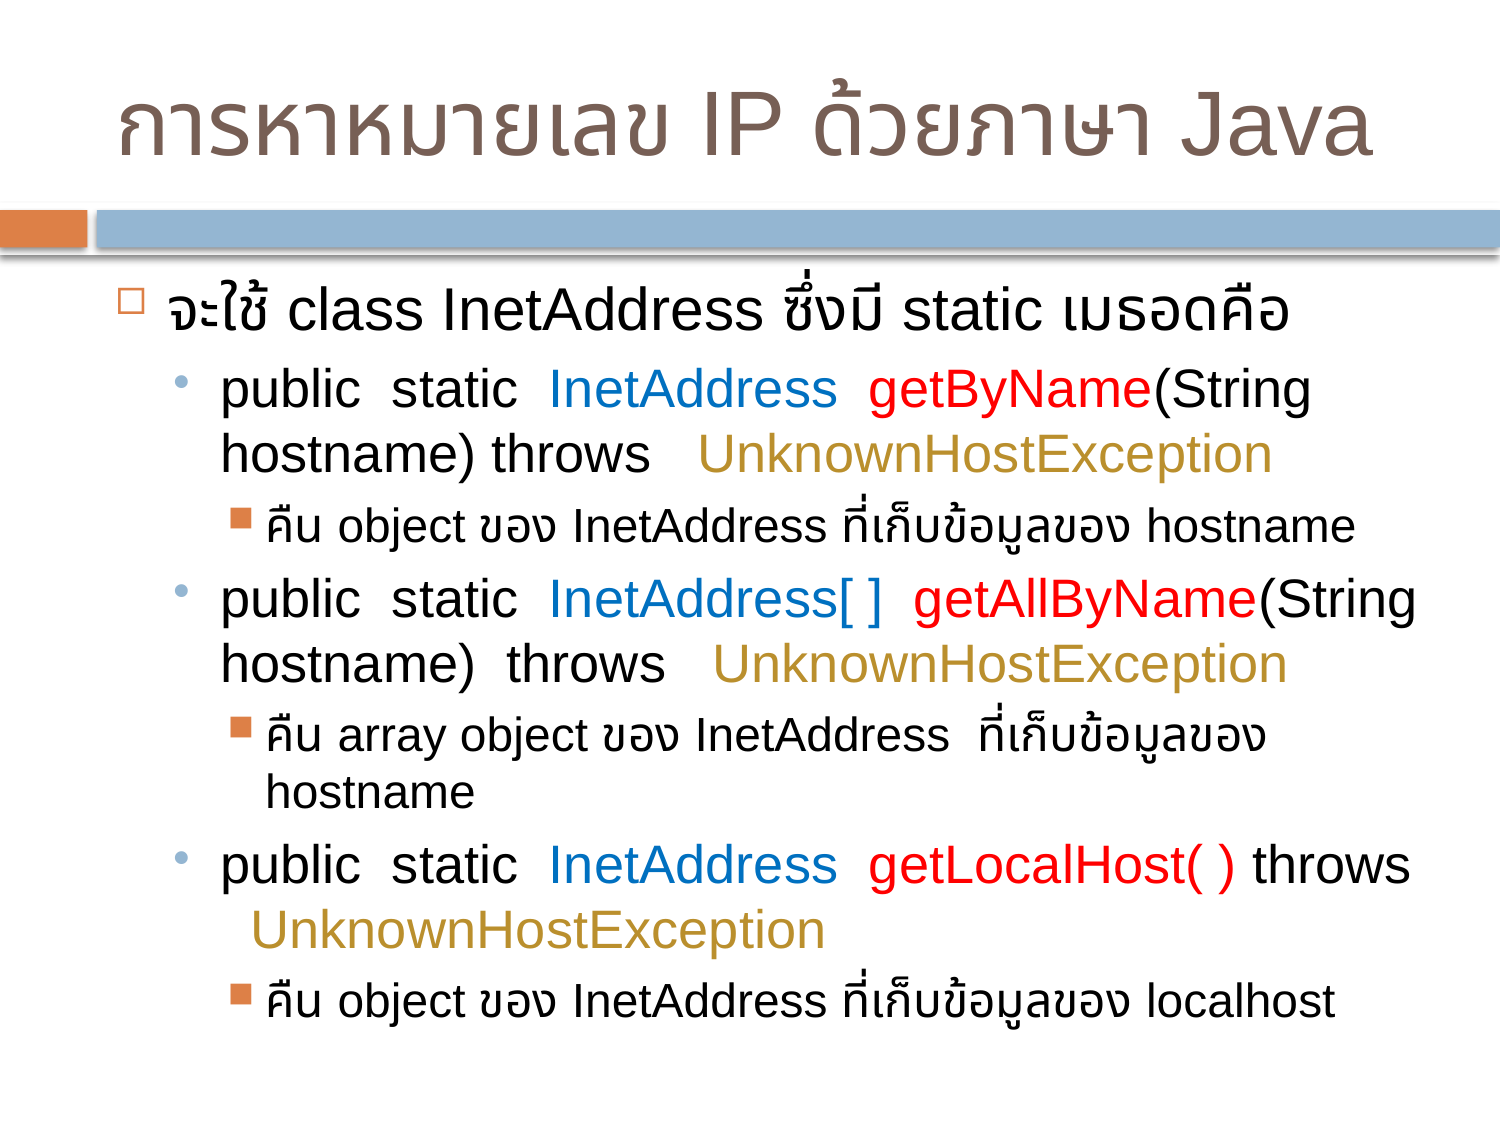

# การหาหมายเลข IP ด้วยภาษา Java
จะใช้ class InetAddress ซึ่งมี static เมธอดคือ
public  static  InetAddress  getByName(String hostname) throws   UnknownHostException
คืน object ของ InetAddress ที่เก็บข้อมูลของ hostname
public  static  InetAddress[ ]  getAllByName(String hostname)  throws   UnknownHostException
คืน array object ของ InetAddress  ที่เก็บข้อมูลของ hostname
public  static  InetAddress  getLocalHost( ) throws   UnknownHostException
คืน object ของ InetAddress ที่เก็บข้อมูลของ localhost